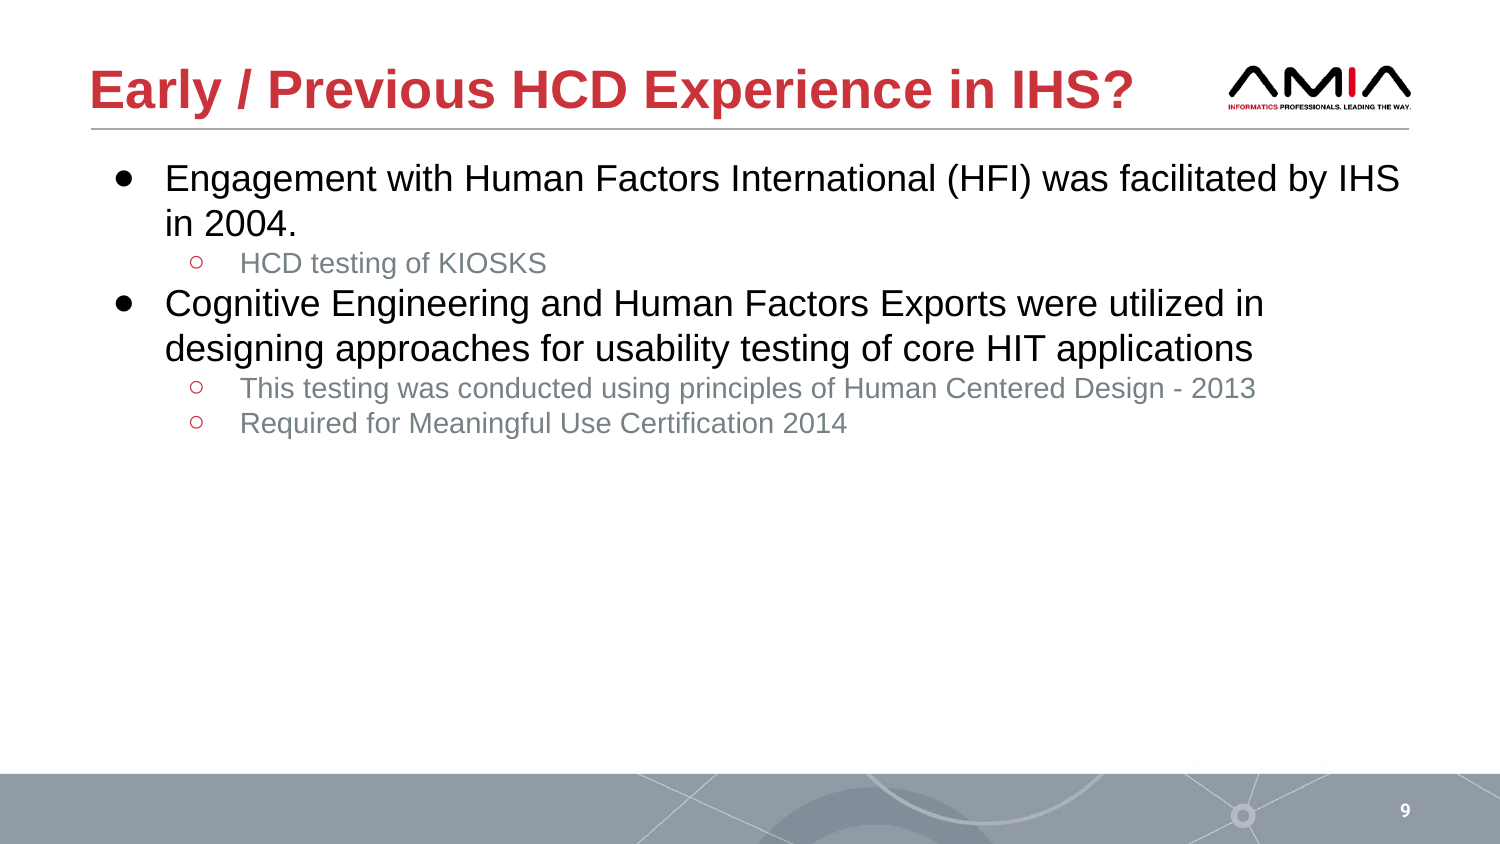

# Early / Previous HCD Experience in IHS?
Engagement with Human Factors International (HFI) was facilitated by IHS in 2004.
HCD testing of KIOSKS
Cognitive Engineering and Human Factors Exports were utilized in designing approaches for usability testing of core HIT applications
This testing was conducted using principles of Human Centered Design - 2013
Required for Meaningful Use Certification 2014
9